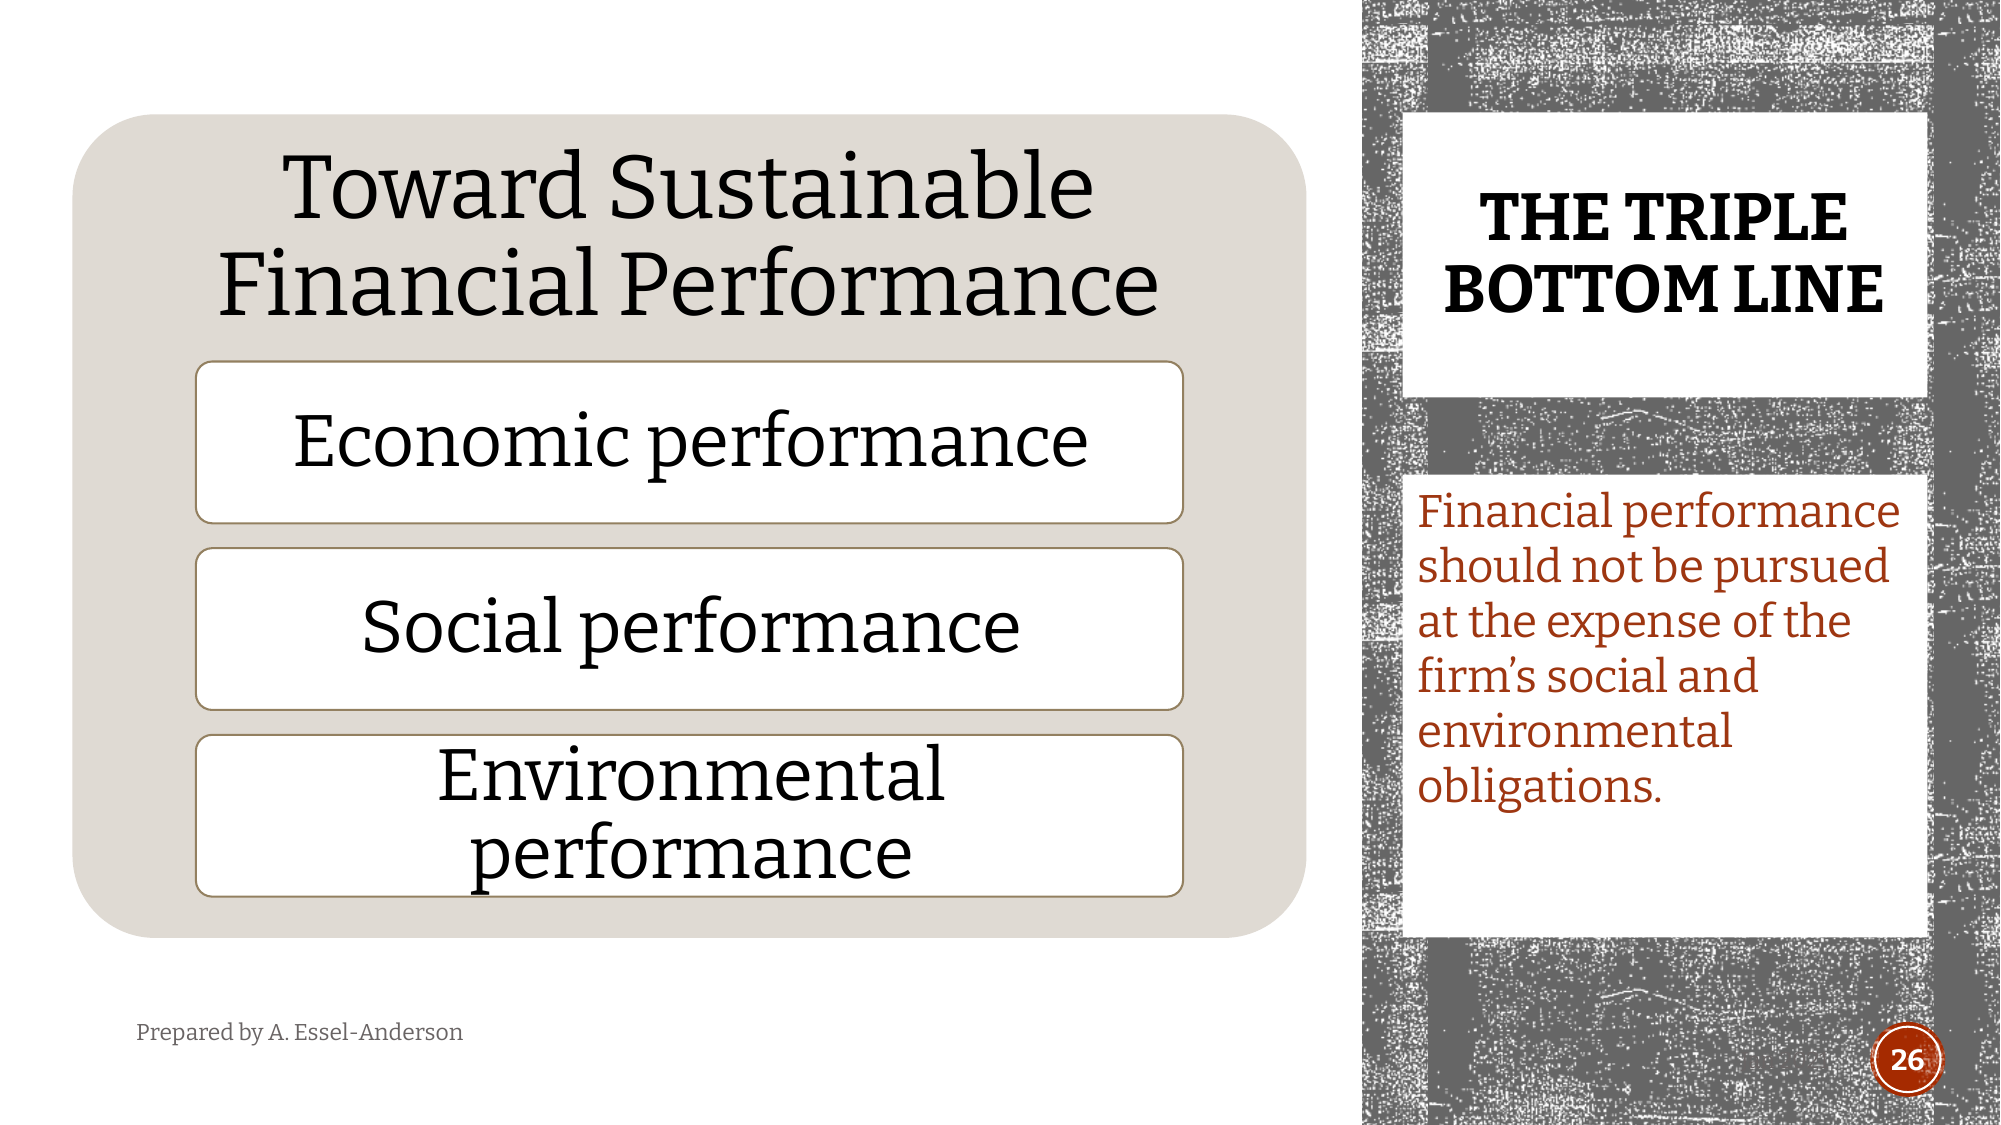

# The triple bottom line
Toward Sustainable Financial Performance
Economic performance
Social performance
Environmental performance
Financial performance should not be pursued at the expense of the firm’s social and environmental obligations.
Prepared by A. Essel-Anderson
Jan 2021
26